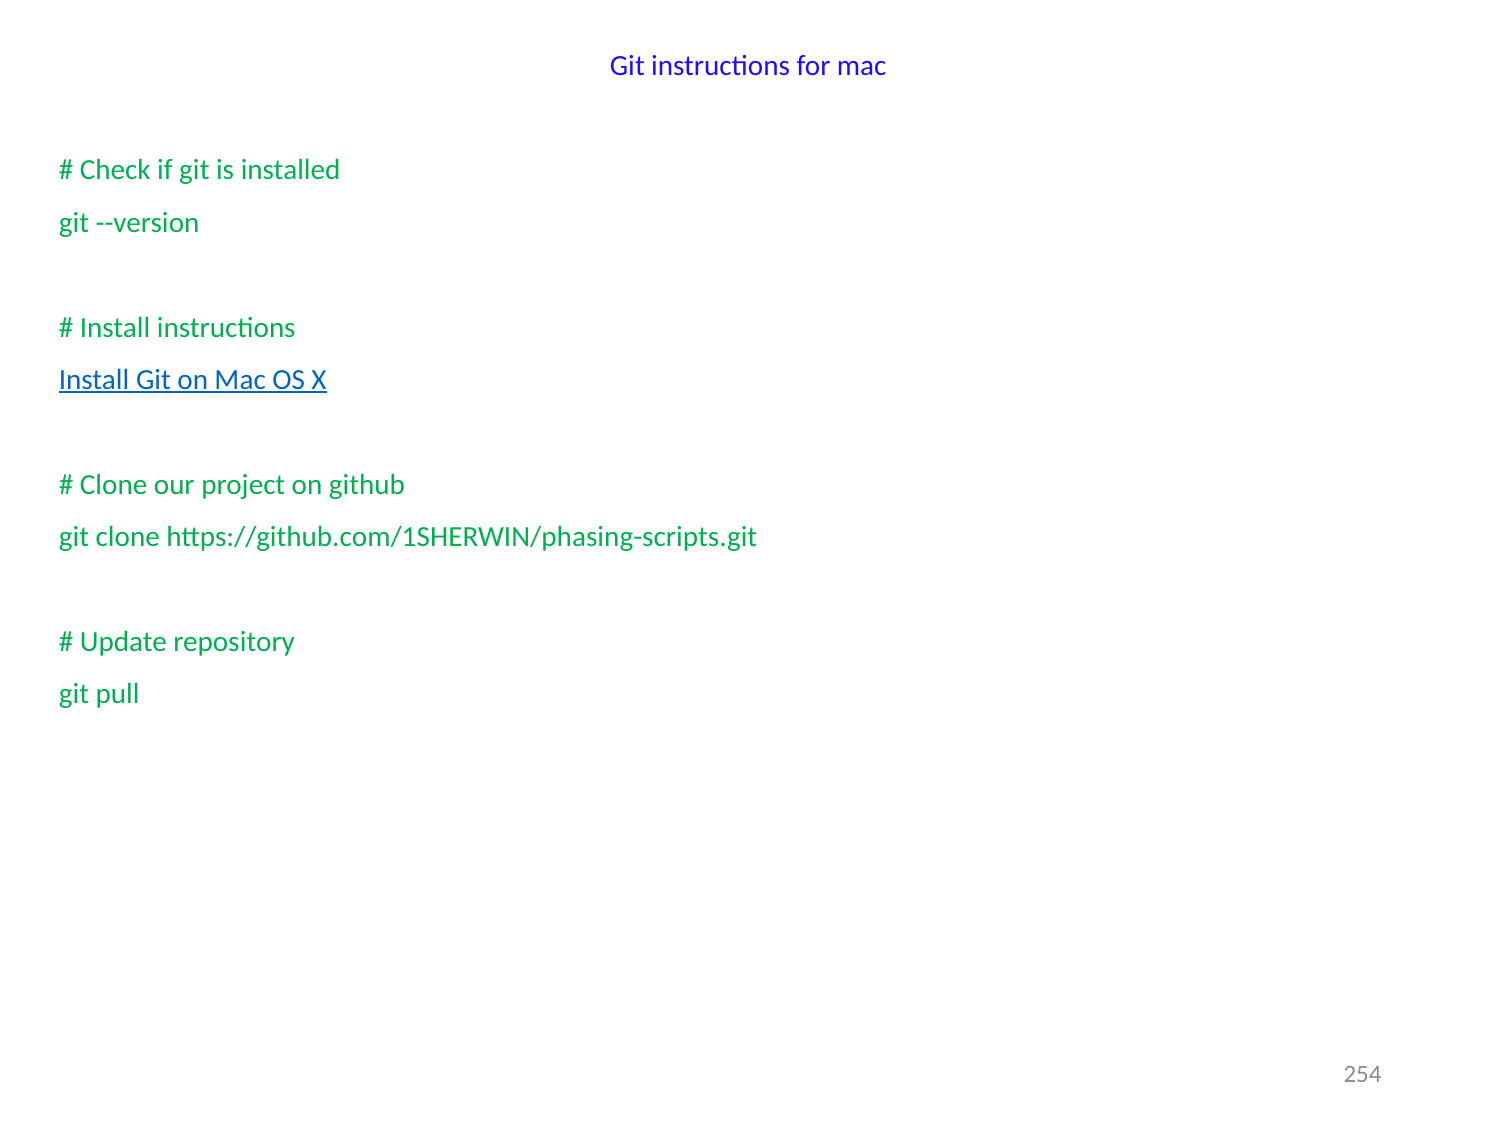

Git instructions for mac

# Check if git is installed
git --version

# Install instructions
Install Git on Mac OS X

# Clone our project on github
git clone https://github.com/1SHERWIN/phasing-scripts.git

# Update repository
git pull
254